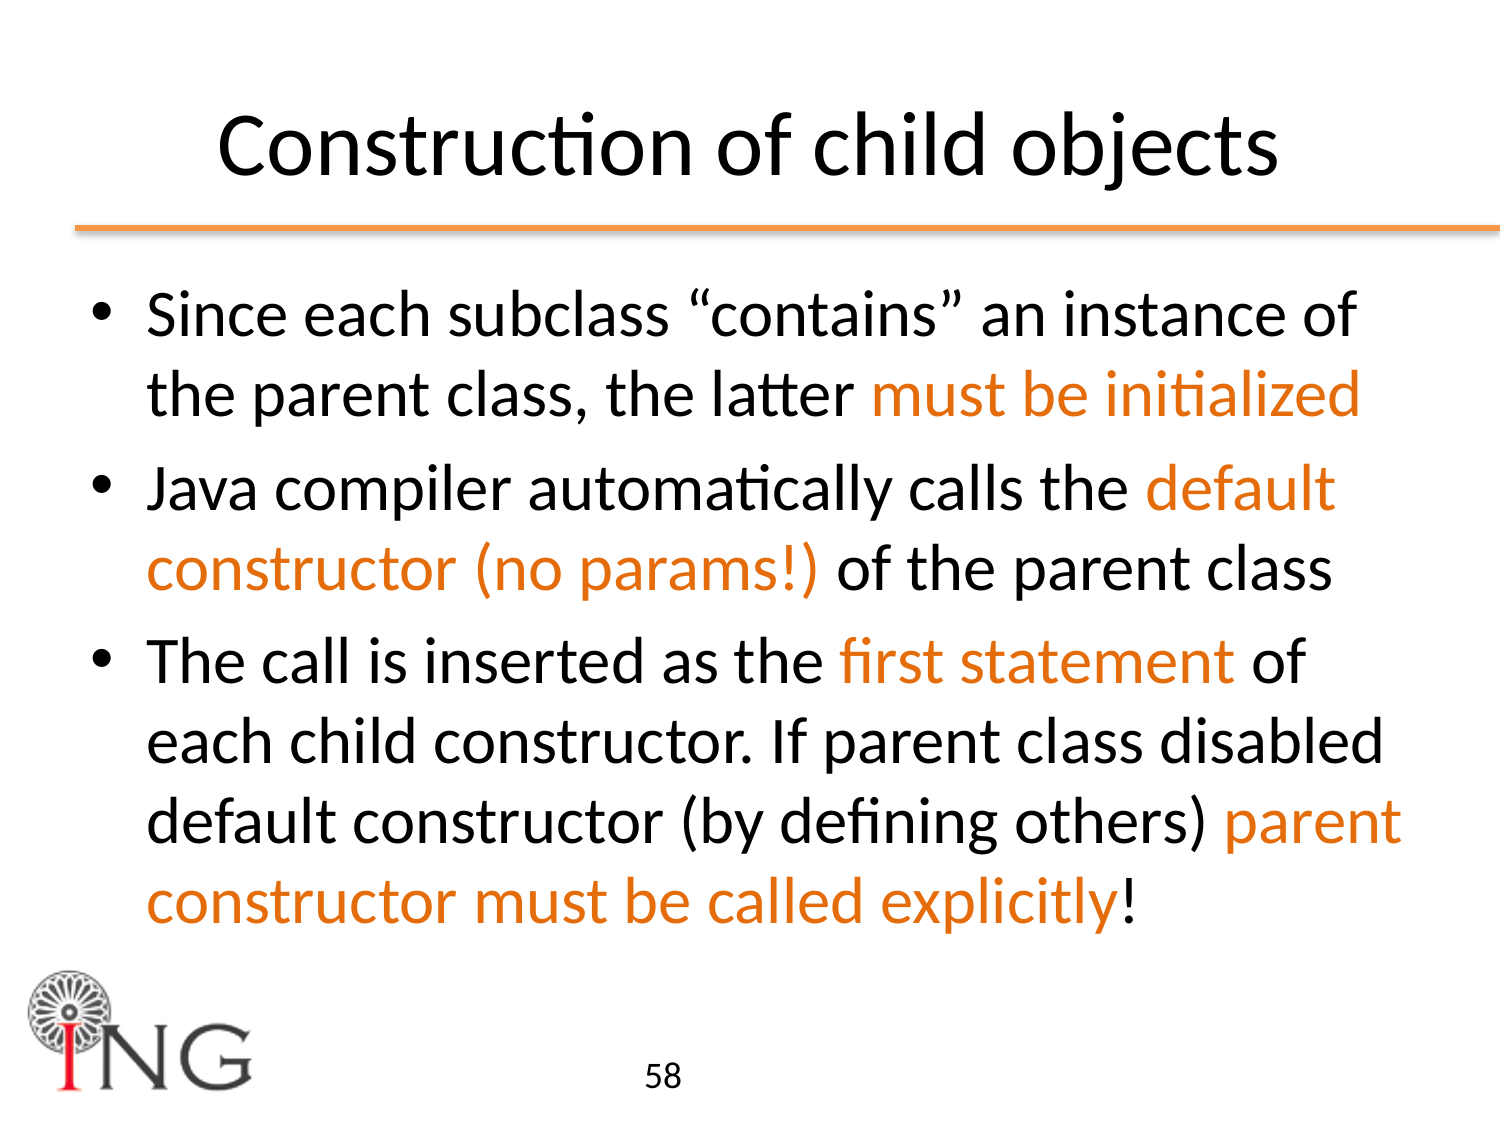

# Construction of child objects
Since each subclass “contains” an instance of the parent class, the latter must be initialized
Java compiler automatically calls the default constructor (no params!) of the parent class
The call is inserted as the first statement of each child constructor. If parent class disabled default constructor (by defining others) parent constructor must be called explicitly!
58